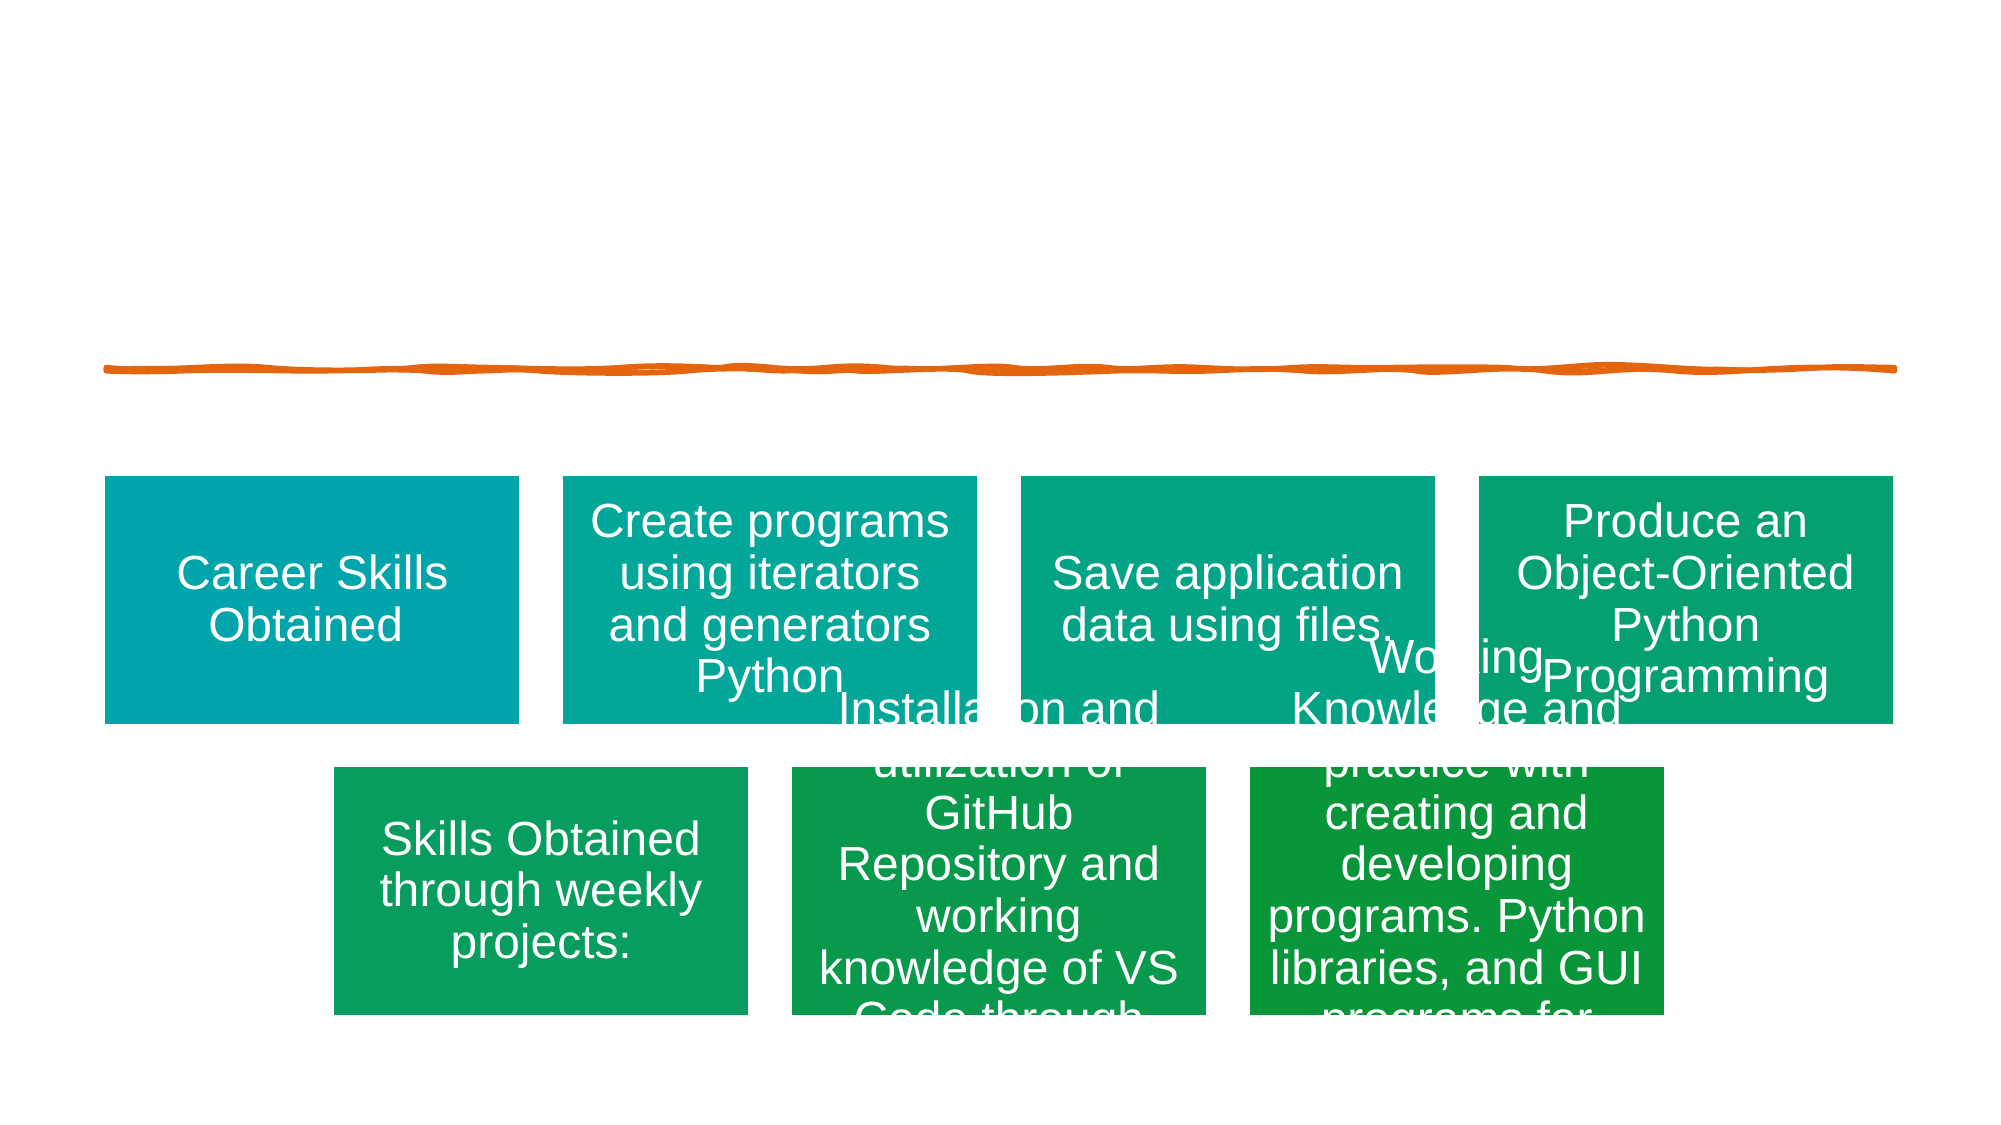

Career Skills Obtained
Create programs using iterators and generators Python
Save application data using files.
Produce an Object-Oriented Python Programming
Skills Obtained through weekly projects:
Installation and utilization of GitHub Repository and working knowledge of VS Code through Replit Navigator
Working Knowledge and practice with creating and developing programs. Python libraries, and GUI programs for logging, graphing etc.